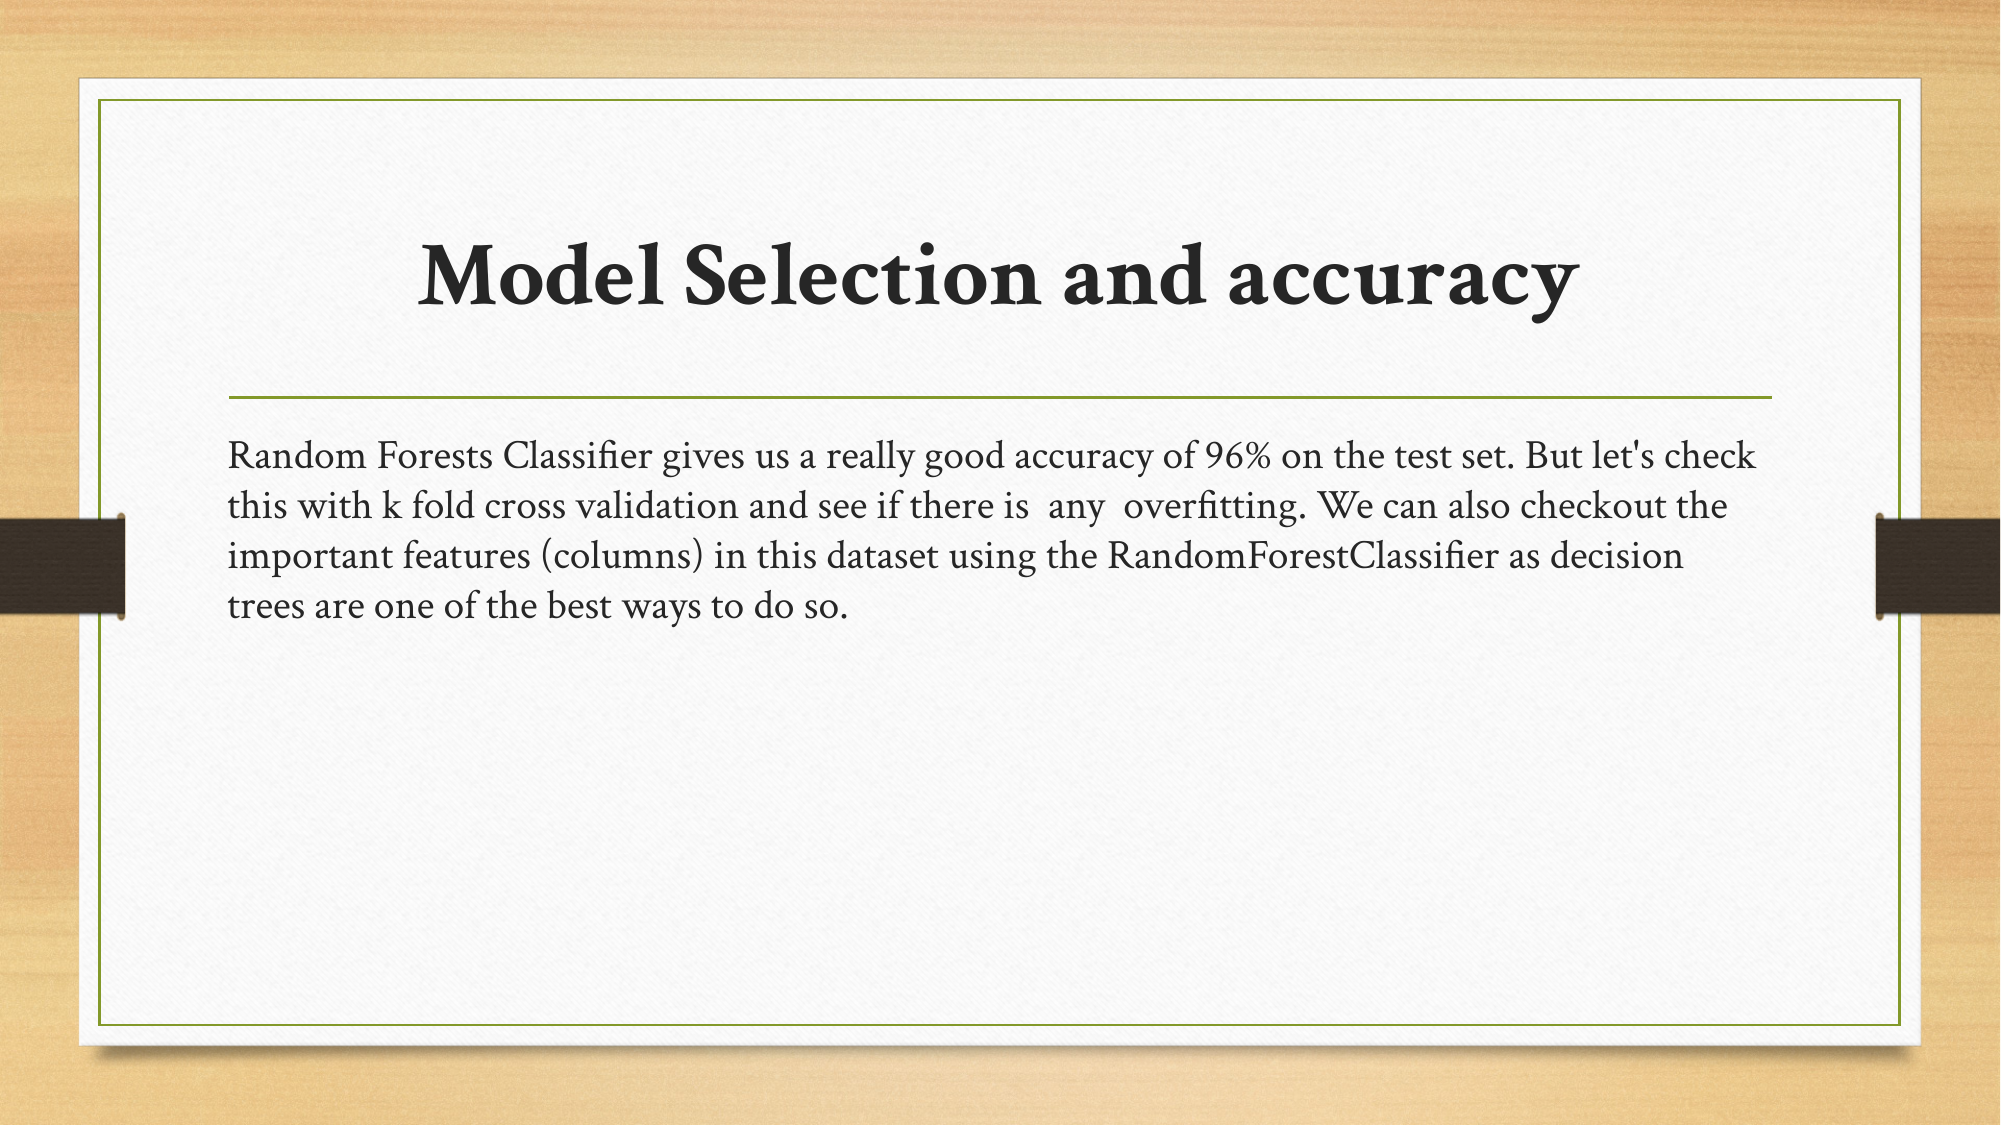

# Model Selection and accuracy
Random Forests Classifier gives us a really good accuracy of 96% on the test set. But let's check this with k fold cross validation and see if there is  any  overfitting. We can also checkout the important features (columns) in this dataset using the RandomForestClassifier as decision trees are one of the best ways to do so.